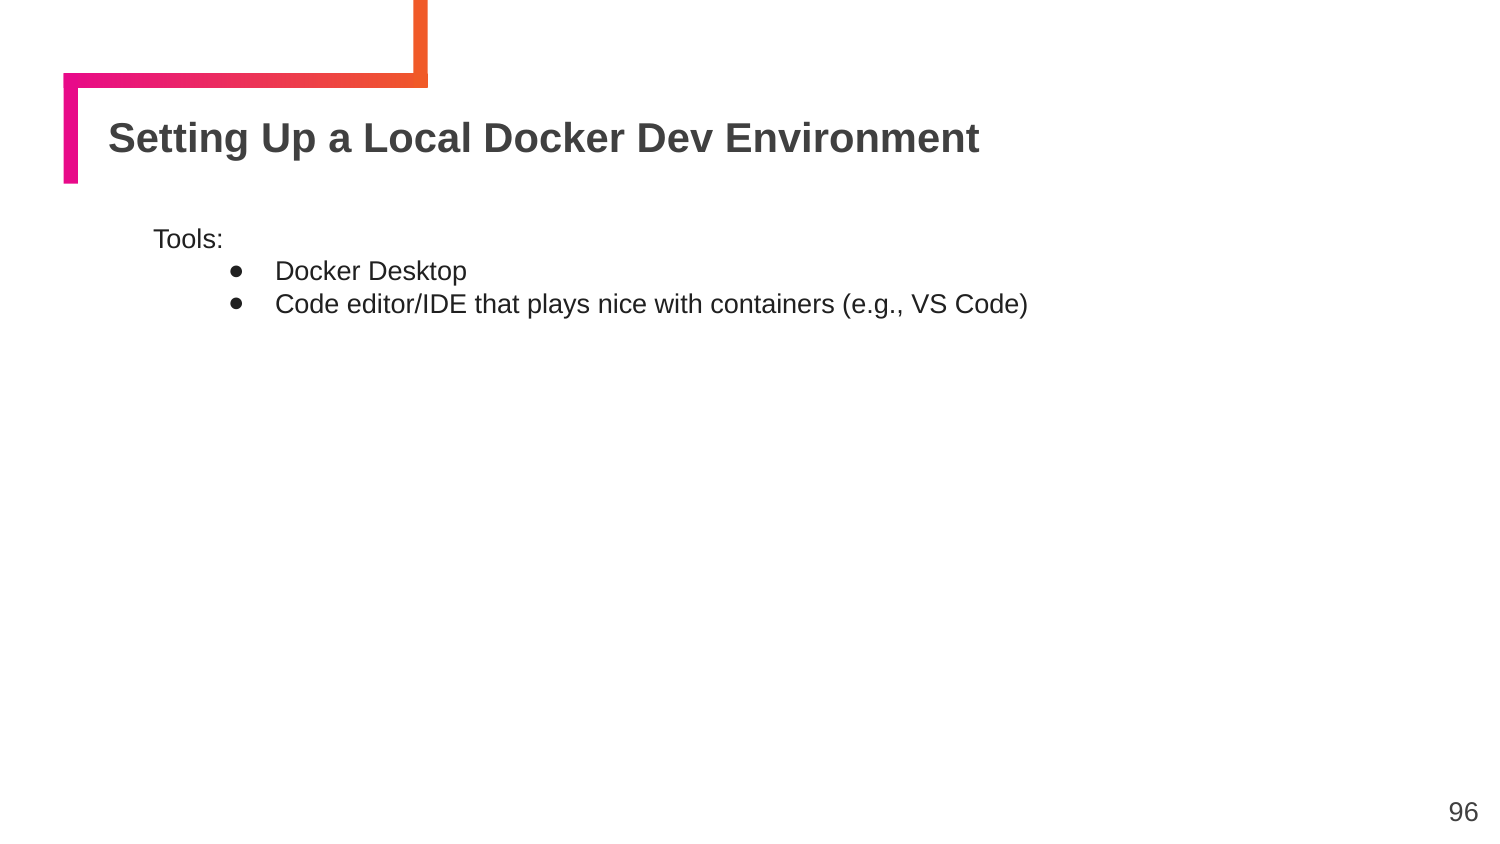

# Setting Up a Local Docker Dev Environment
Tools:
Docker Desktop
Code editor/IDE that plays nice with containers (e.g., VS Code)

96